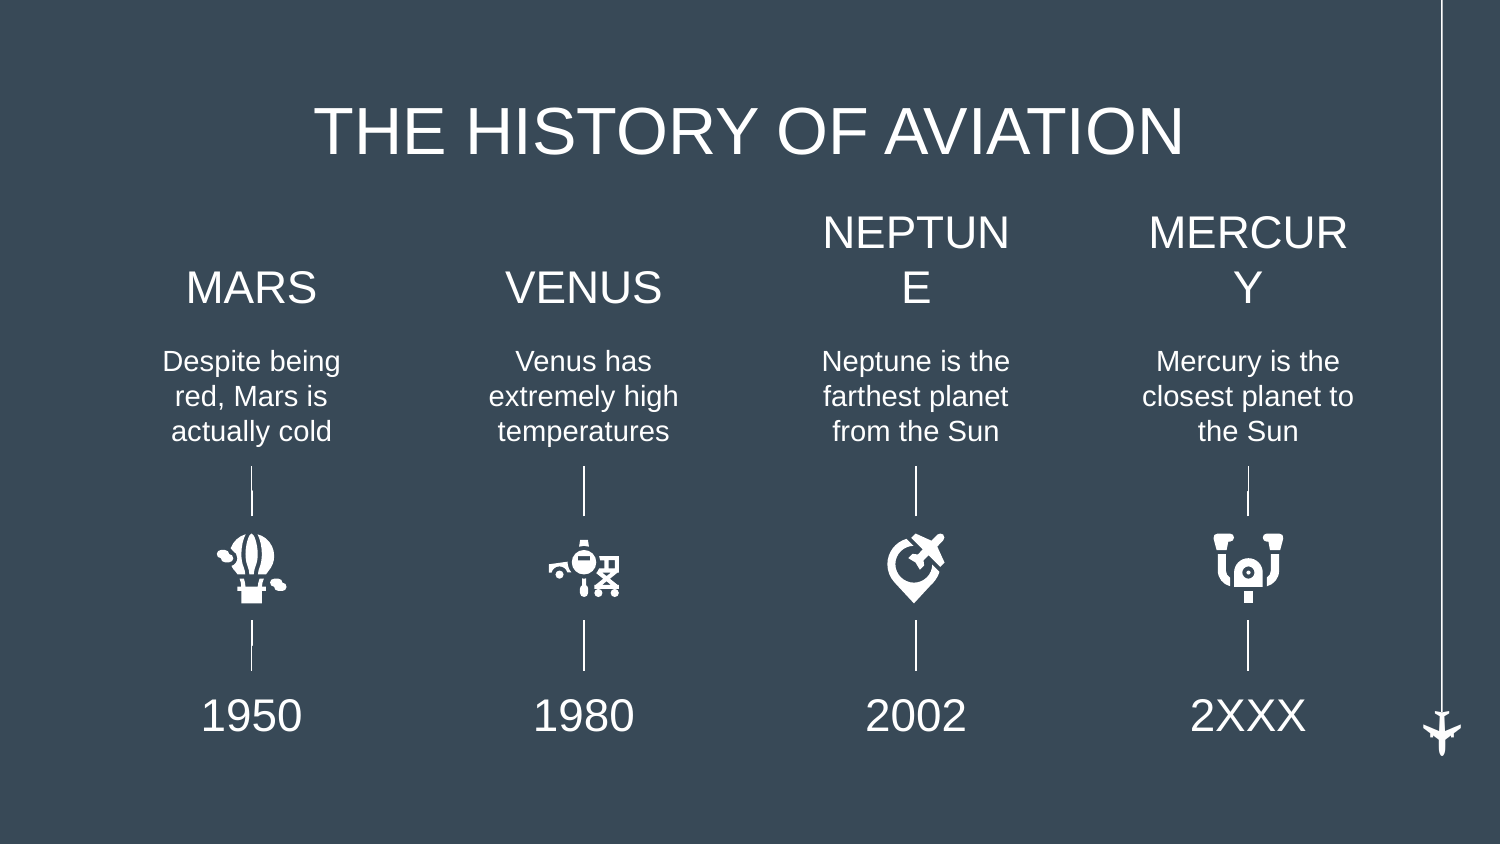

# THE HISTORY OF AVIATION
MERCURY
MARS
VENUS
NEPTUNE
Despite being red, Mars is actually cold
Venus has extremely high temperatures
Neptune is the farthest planet from the Sun
Mercury is the closest planet to the Sun

2XXX
1950
1980
2002